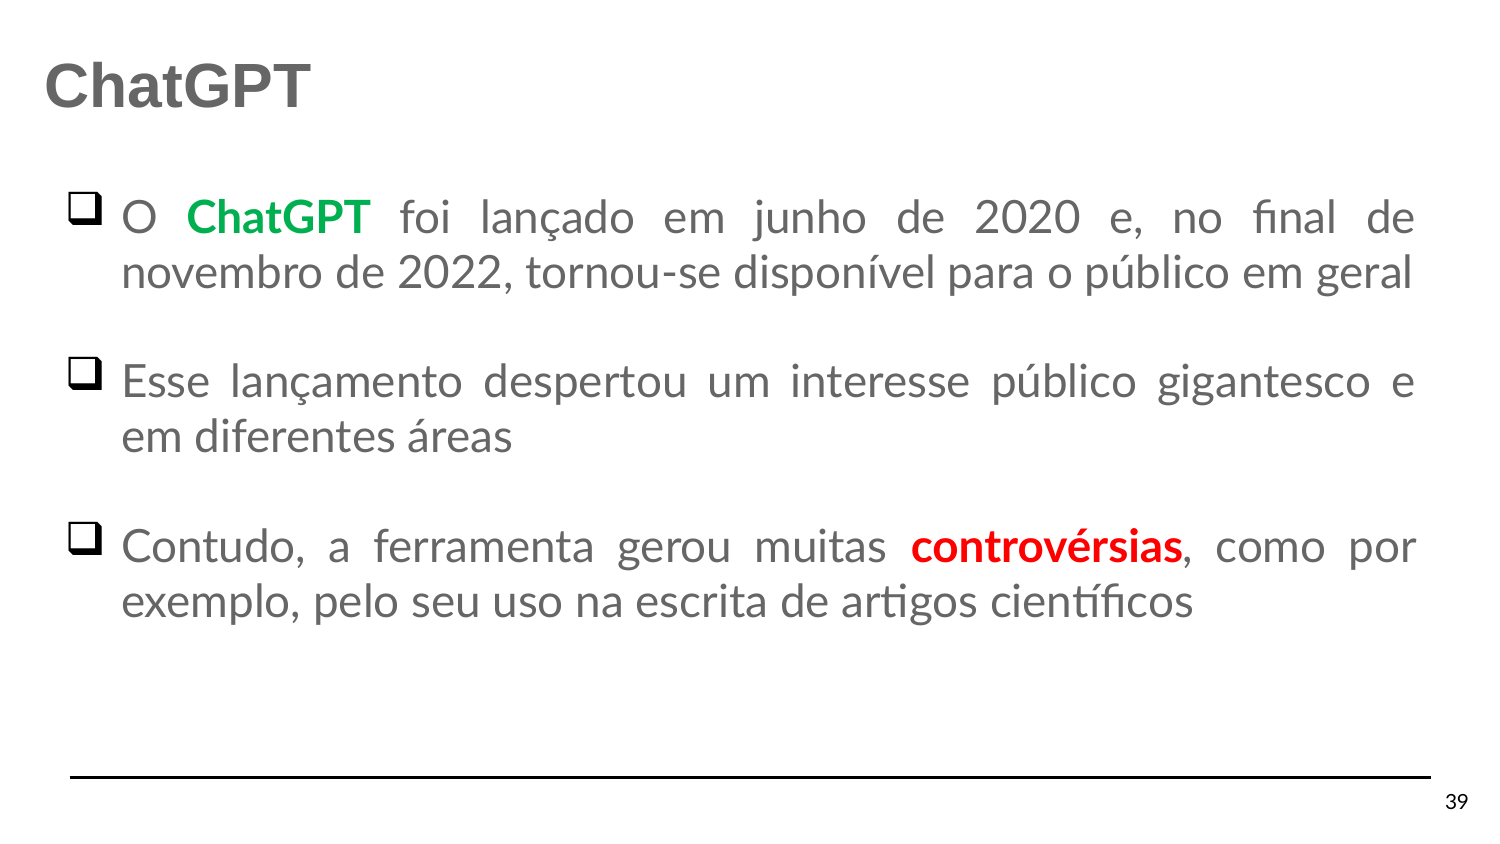

ChatGPT
O ChatGPT foi lançado em junho de 2020 e, no final de novembro de 2022, tornou-se disponível para o público em geral

Esse lançamento despertou um interesse público gigantesco e em diferentes áreas

Contudo, a ferramenta gerou muitas controvérsias, como por exemplo, pelo seu uso na escrita de artigos científicos

39